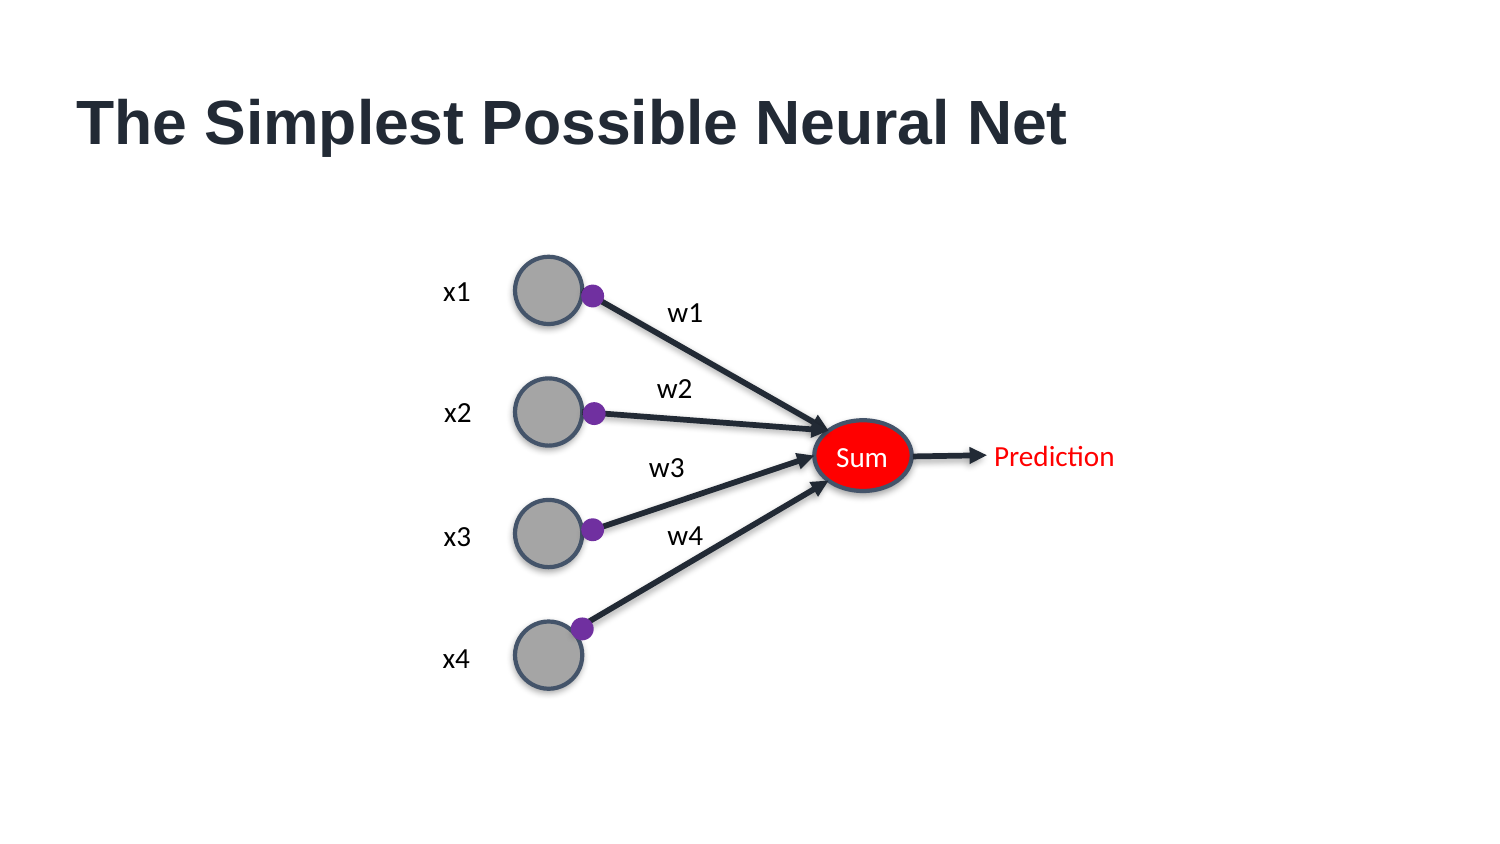

The Simplest Possible Neural Net

x1
w1

w2

x2

Sum
Prediction
w3

w4
x3

x4